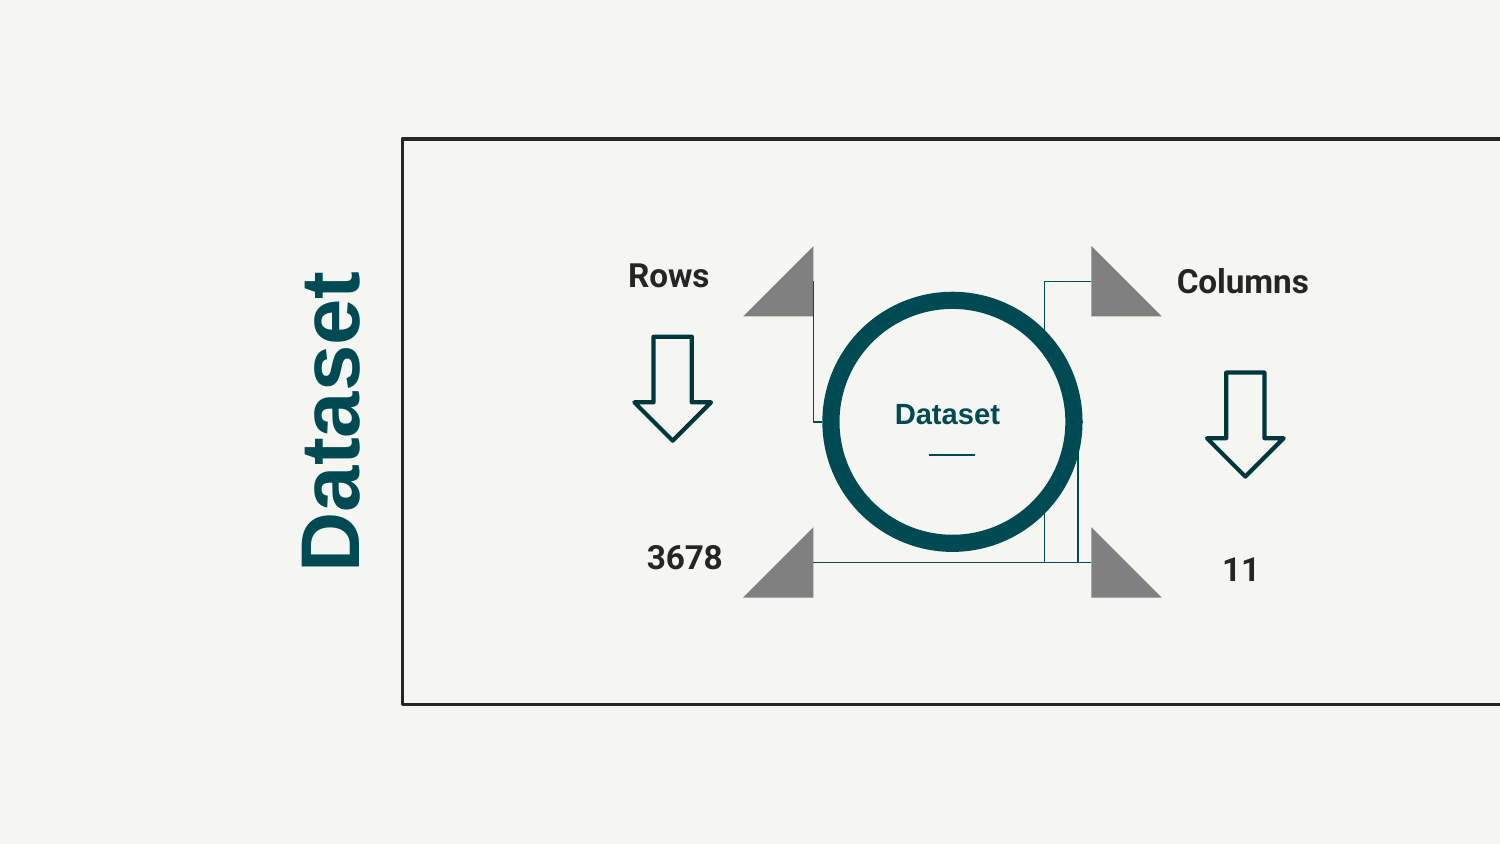

Rows
Columns

# Dataset
Dataset

3678
11